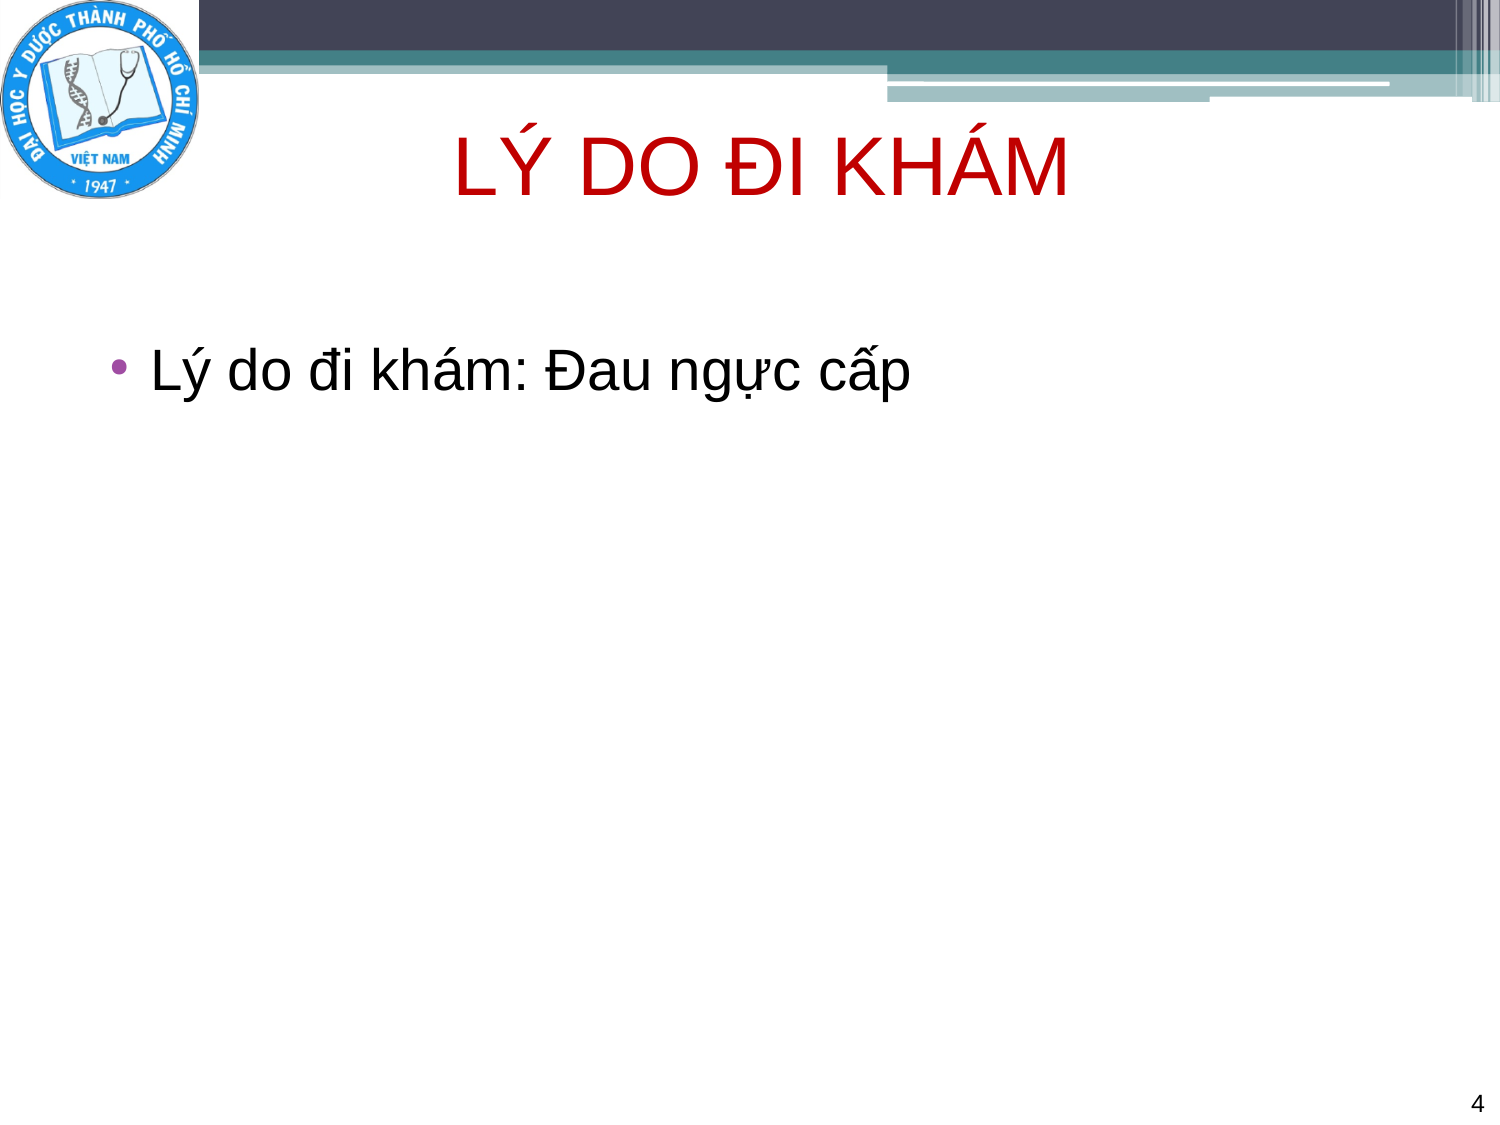

# LÝ DO ĐI KHÁM
Lý do đi khám: Đau ngực cấp

4